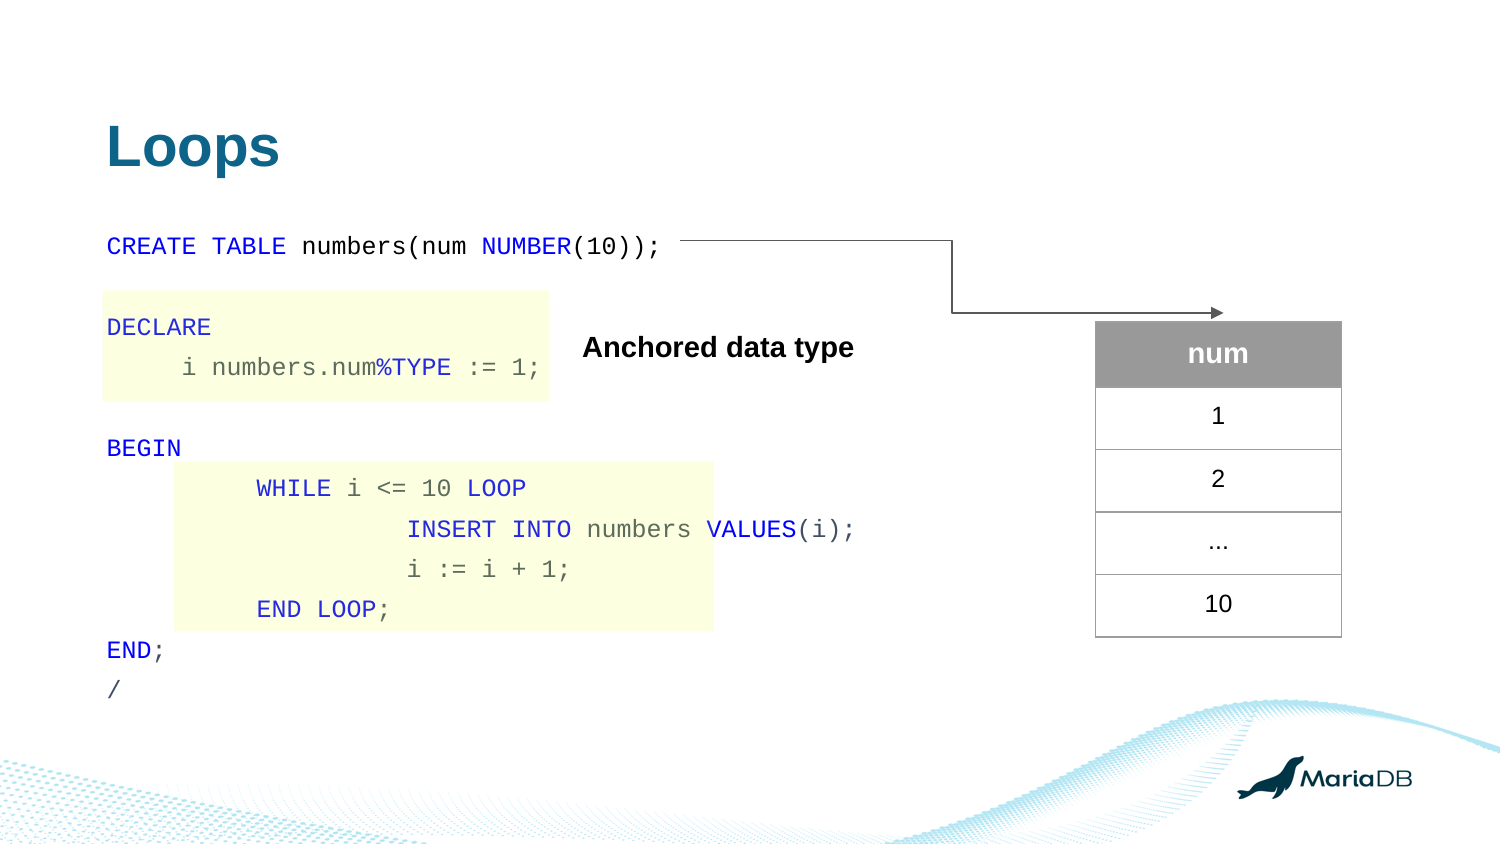

Loops
CREATE TABLE numbers(num NUMBER(10));

DECLARE
i numbers.num%TYPE := 1;

BEGIN
  	WHILE i <= 10 LOOP
		INSERT INTO numbers VALUES(i);
		i := i + 1;
	END LOOP;
END;
/

Anchored data type
| num |
| --- |
| 1 |
| 2 |
| ... |
| 10 |